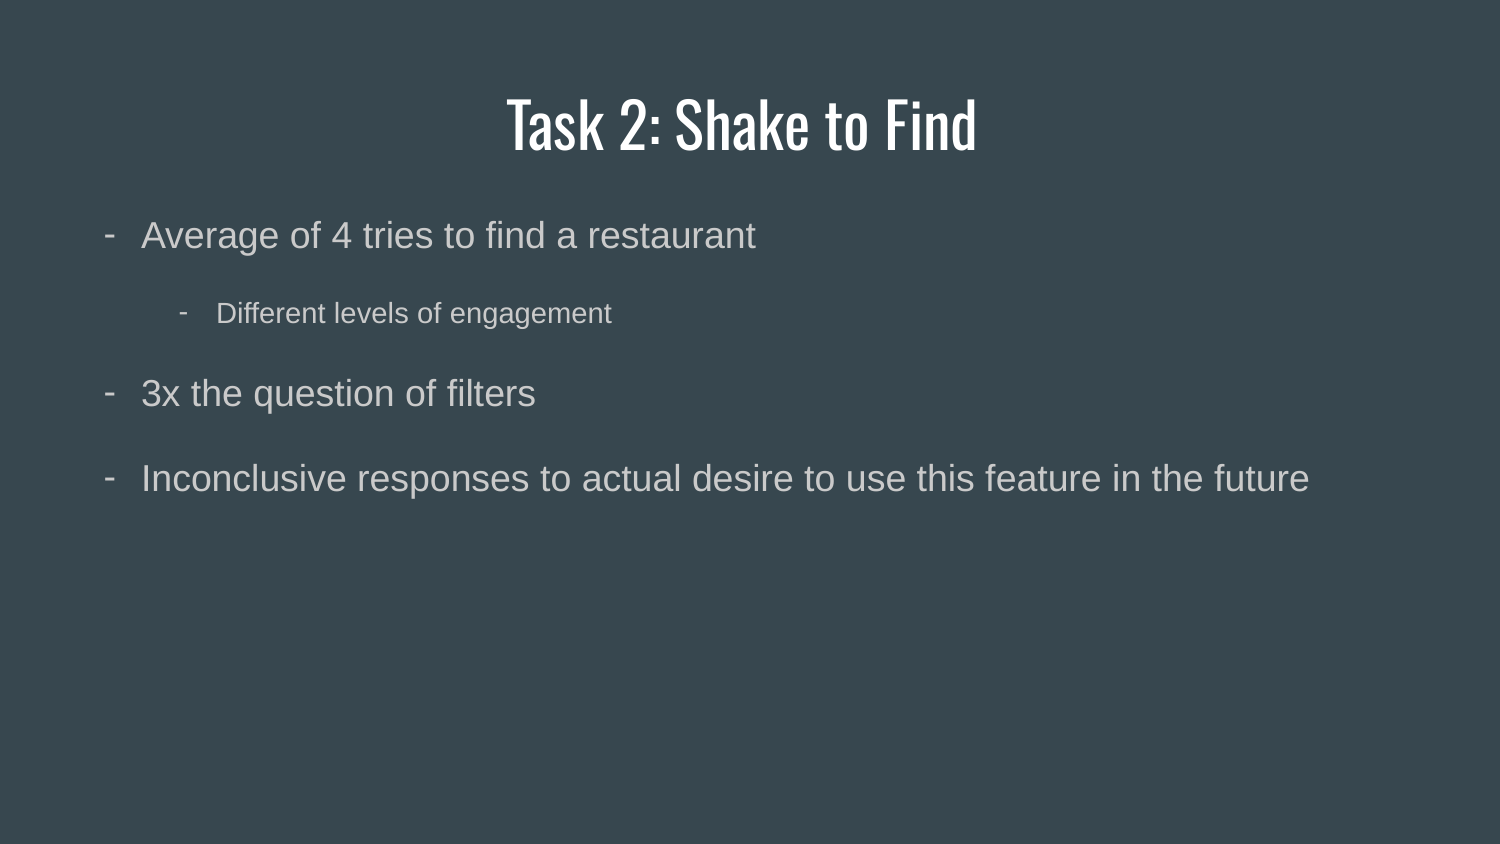

# Task 2: Shake to Find
Average of 4 tries to find a restaurant
Different levels of engagement
3x the question of filters
Inconclusive responses to actual desire to use this feature in the future